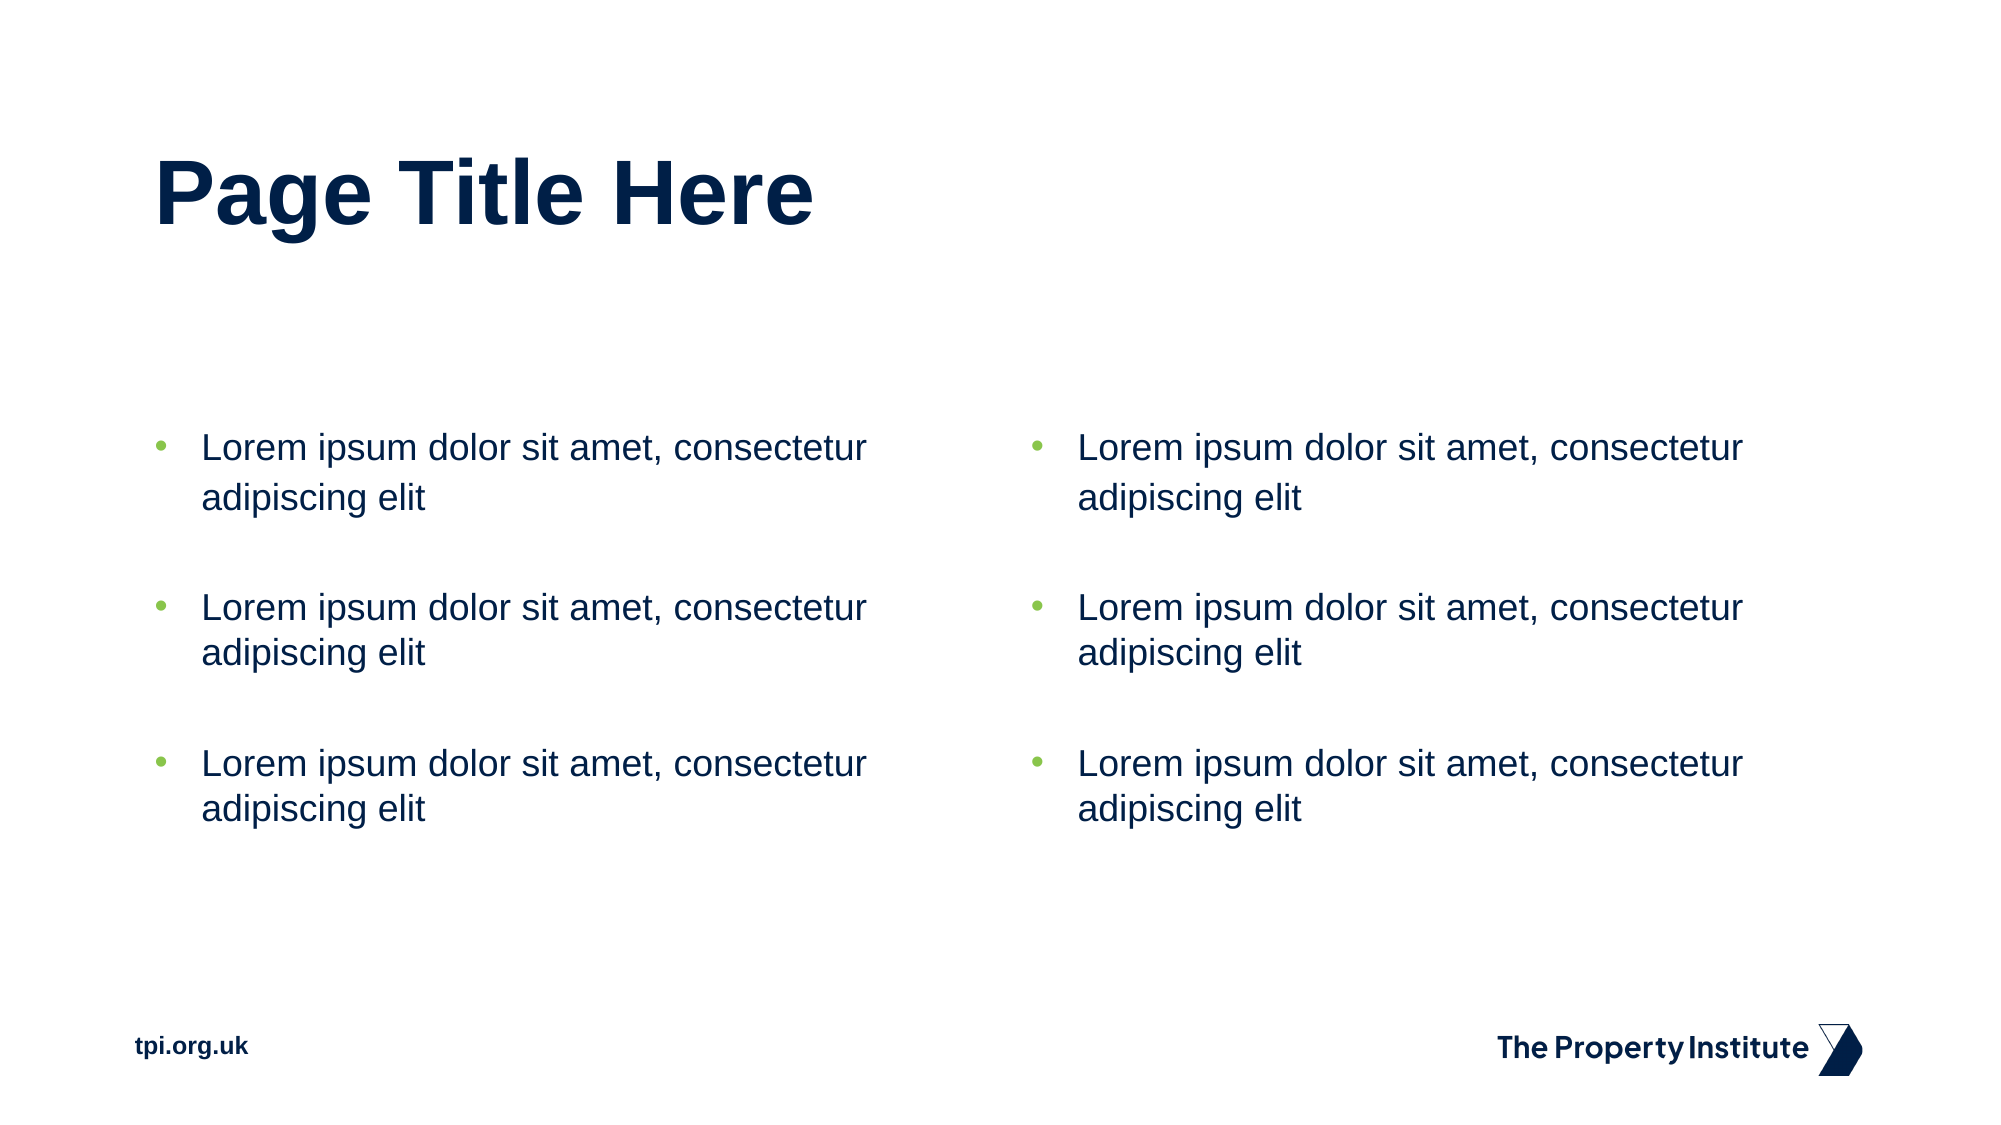

# Page Title Here
Lorem ipsum dolor sit amet, consectetur adipiscing elit
Lorem ipsum dolor sit amet, consectetur adipiscing elit
Lorem ipsum dolor sit amet, consectetur adipiscing elit
Lorem ipsum dolor sit amet, consectetur adipiscing elit
Lorem ipsum dolor sit amet, consectetur adipiscing elit
Lorem ipsum dolor sit amet, consectetur adipiscing elit